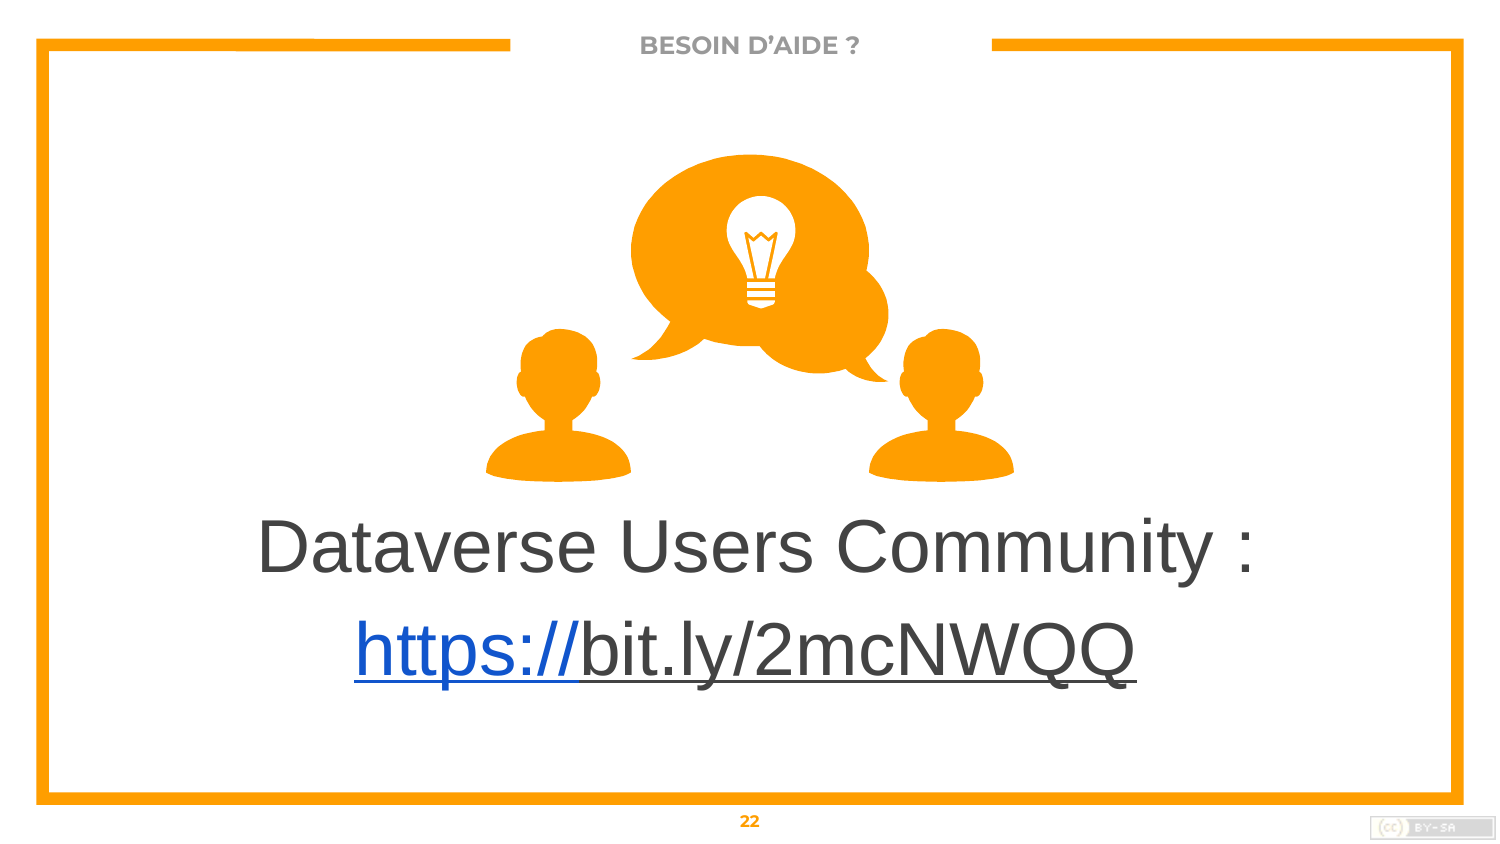

# BESOIN D’AIDE ?

Dataverse Users Community :
https://bit.ly/2mcNWQQ
22